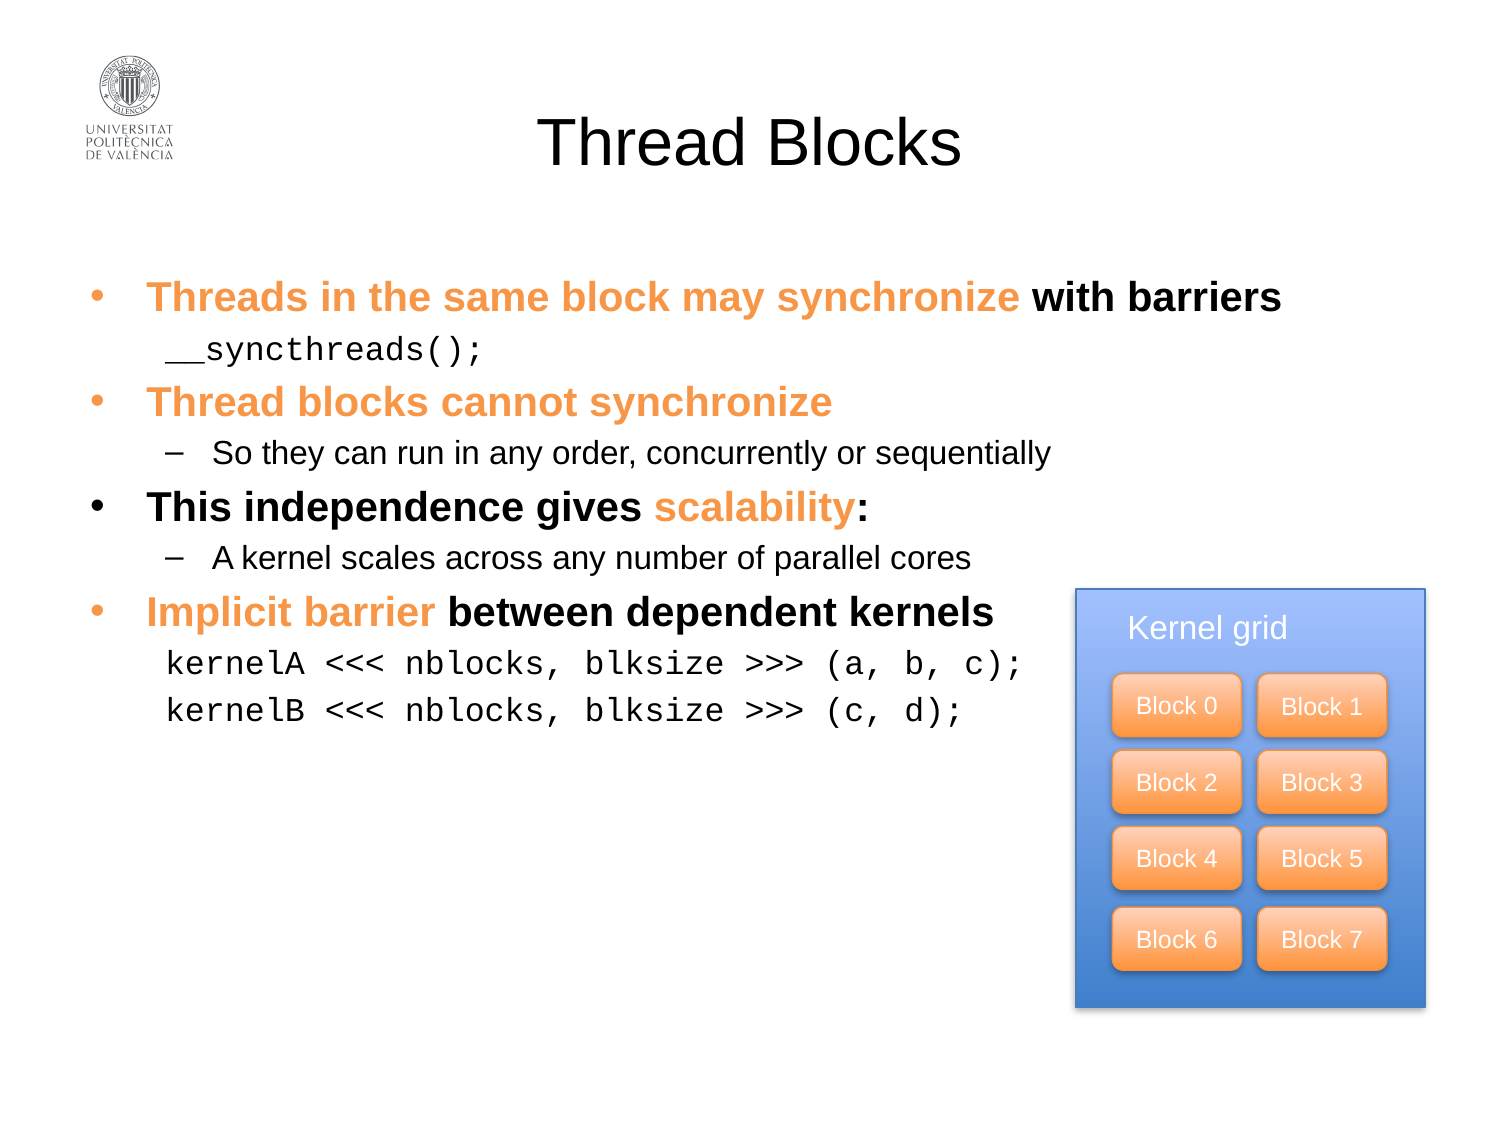

# Thread Blocks
Threads in the same block may synchronize with barriers
__syncthreads();
Thread blocks cannot synchronize
So they can run in any order, concurrently or sequentially
This independence gives scalability:
A kernel scales across any number of parallel cores
Implicit barrier between dependent kernels
kernelA <<< nblocks, blksize >>> (a, b, c);
kernelB <<< nblocks, blksize >>> (c, d);

Kernel grid
Block 0
Block 1
Block 2
Block 3
Block 4
Block 5
Block 6
Block 7